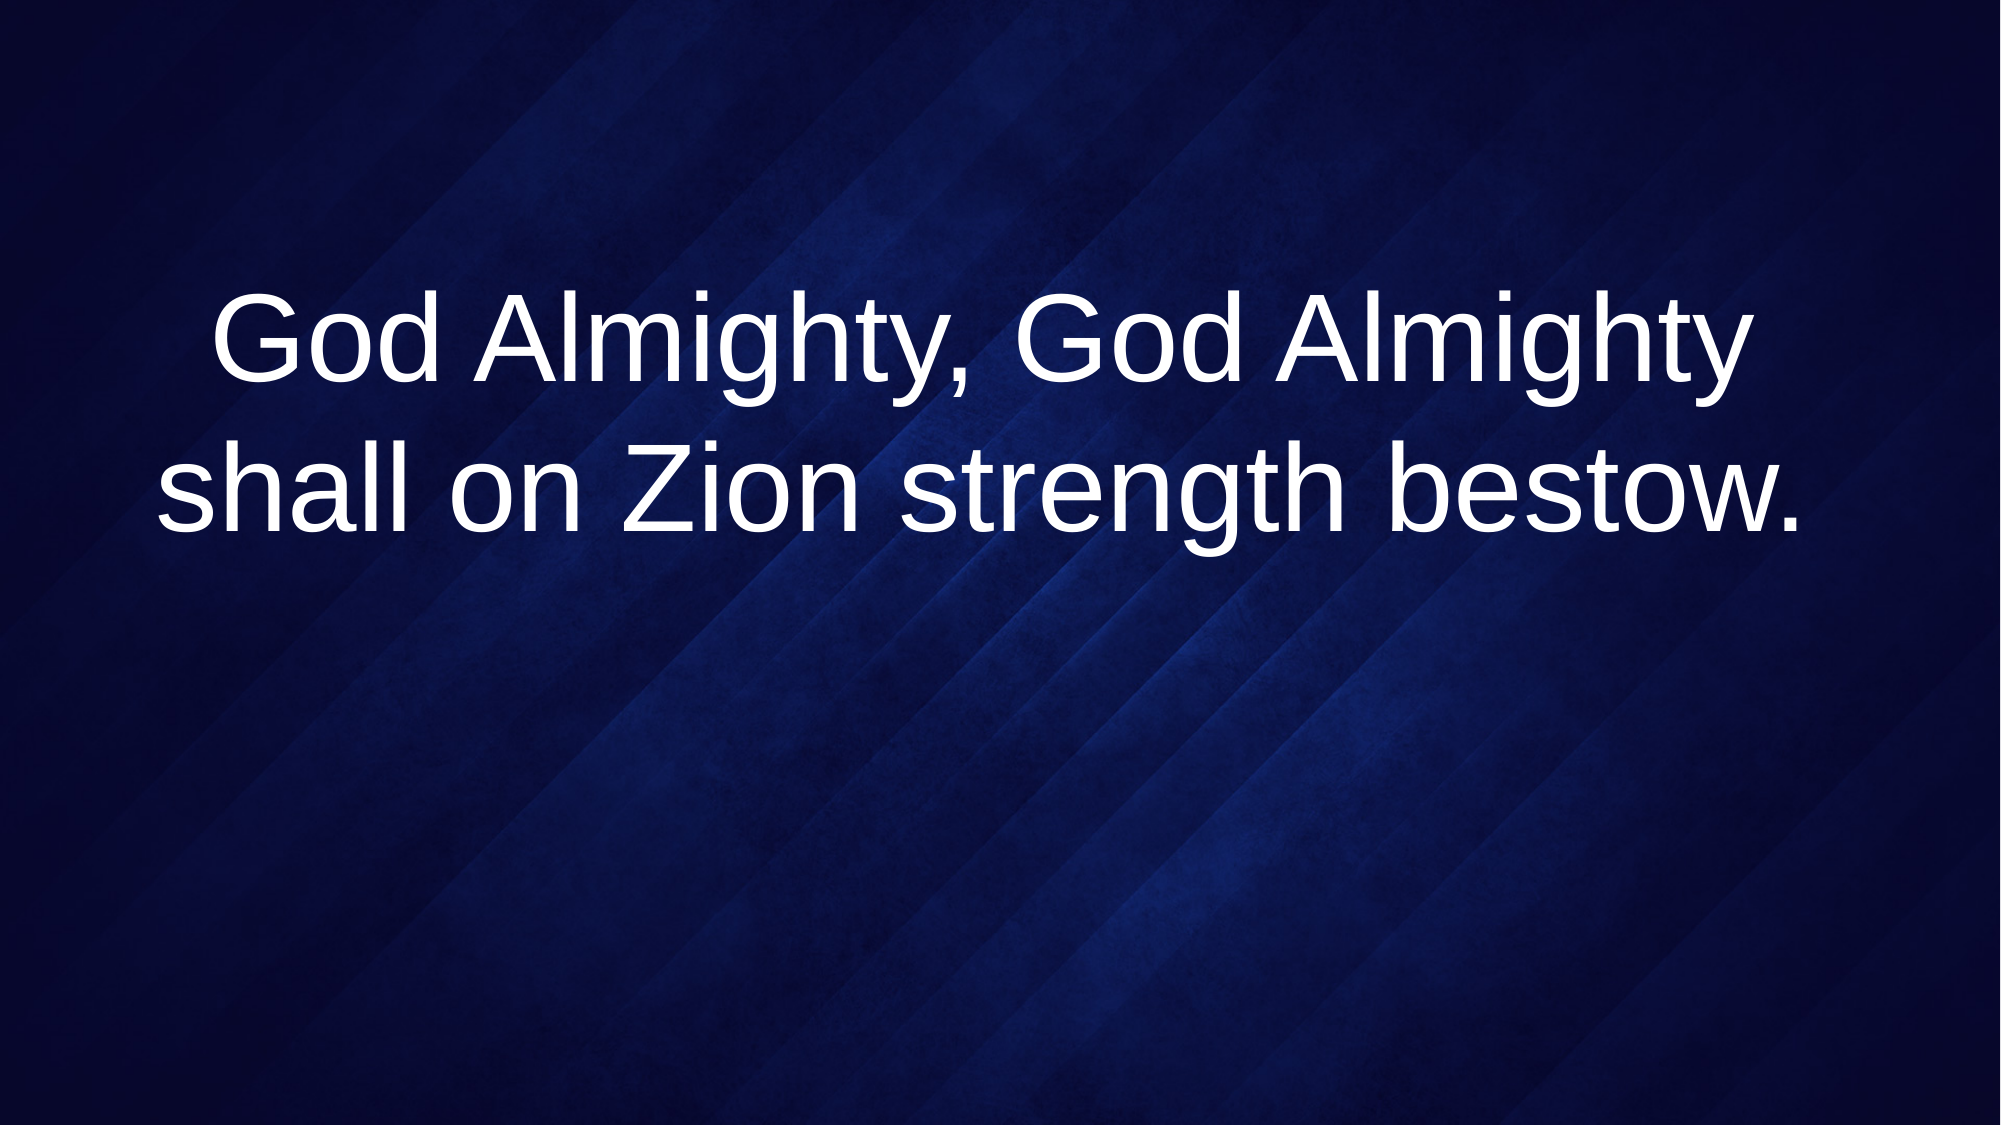

# God Almighty, God Almighty shall on Zion strength bestow.